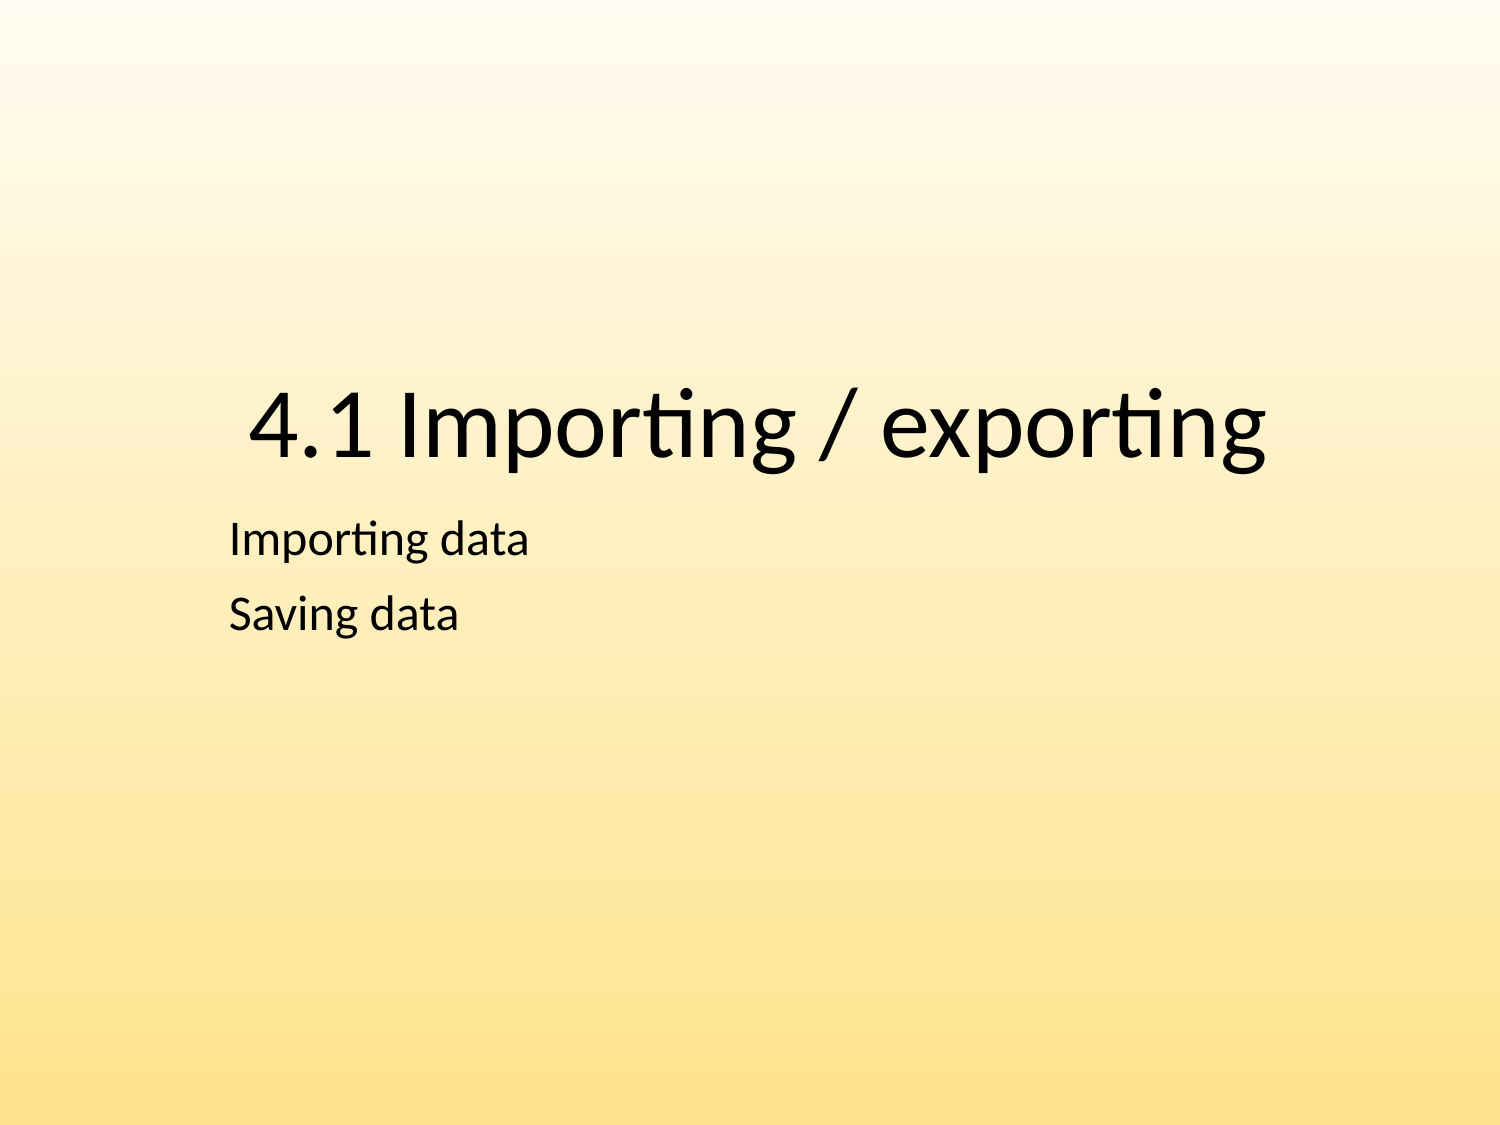

# 4.1 Importing / exporting
Importing data
Saving data